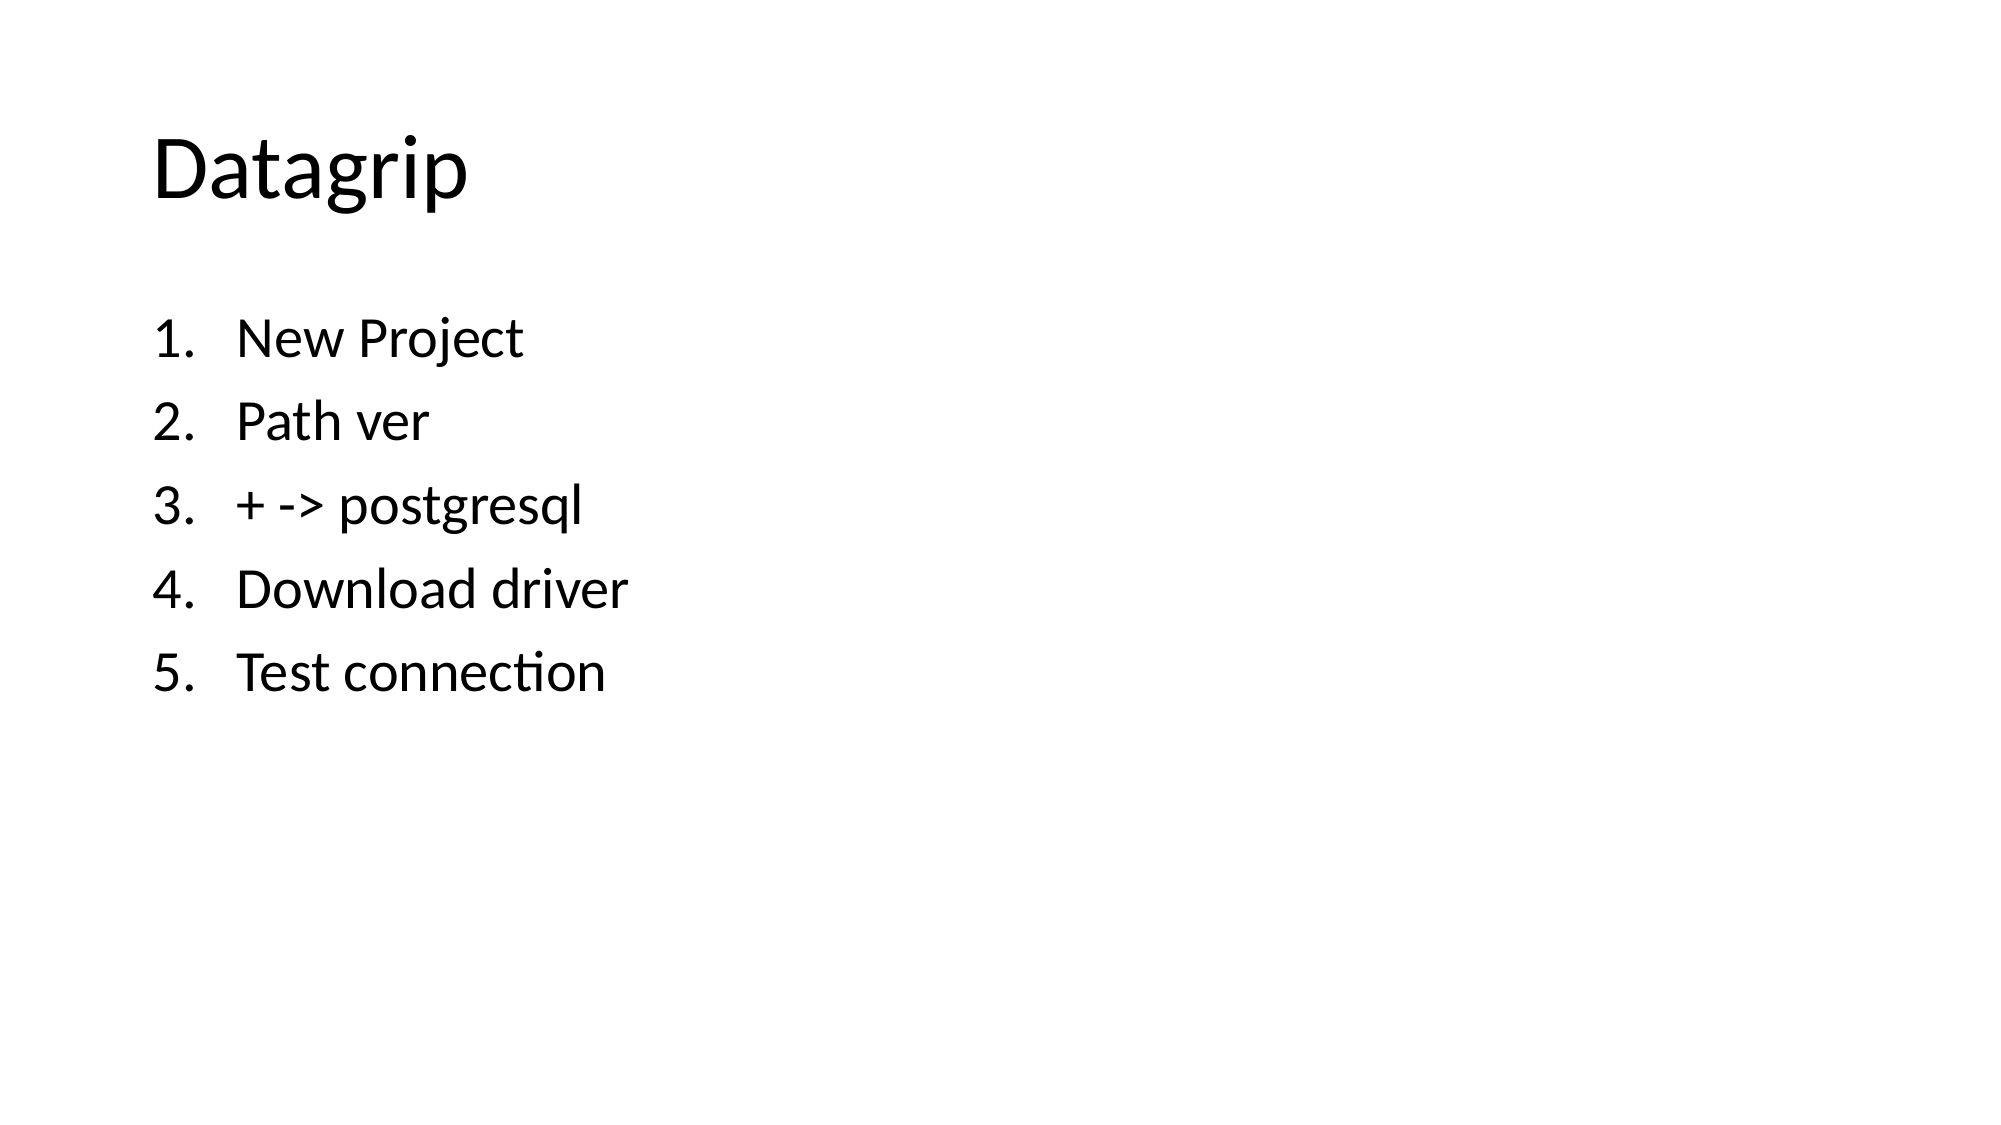

# Datagrip
New Project
Path ver
+ -> postgresql
Download driver
Test connection